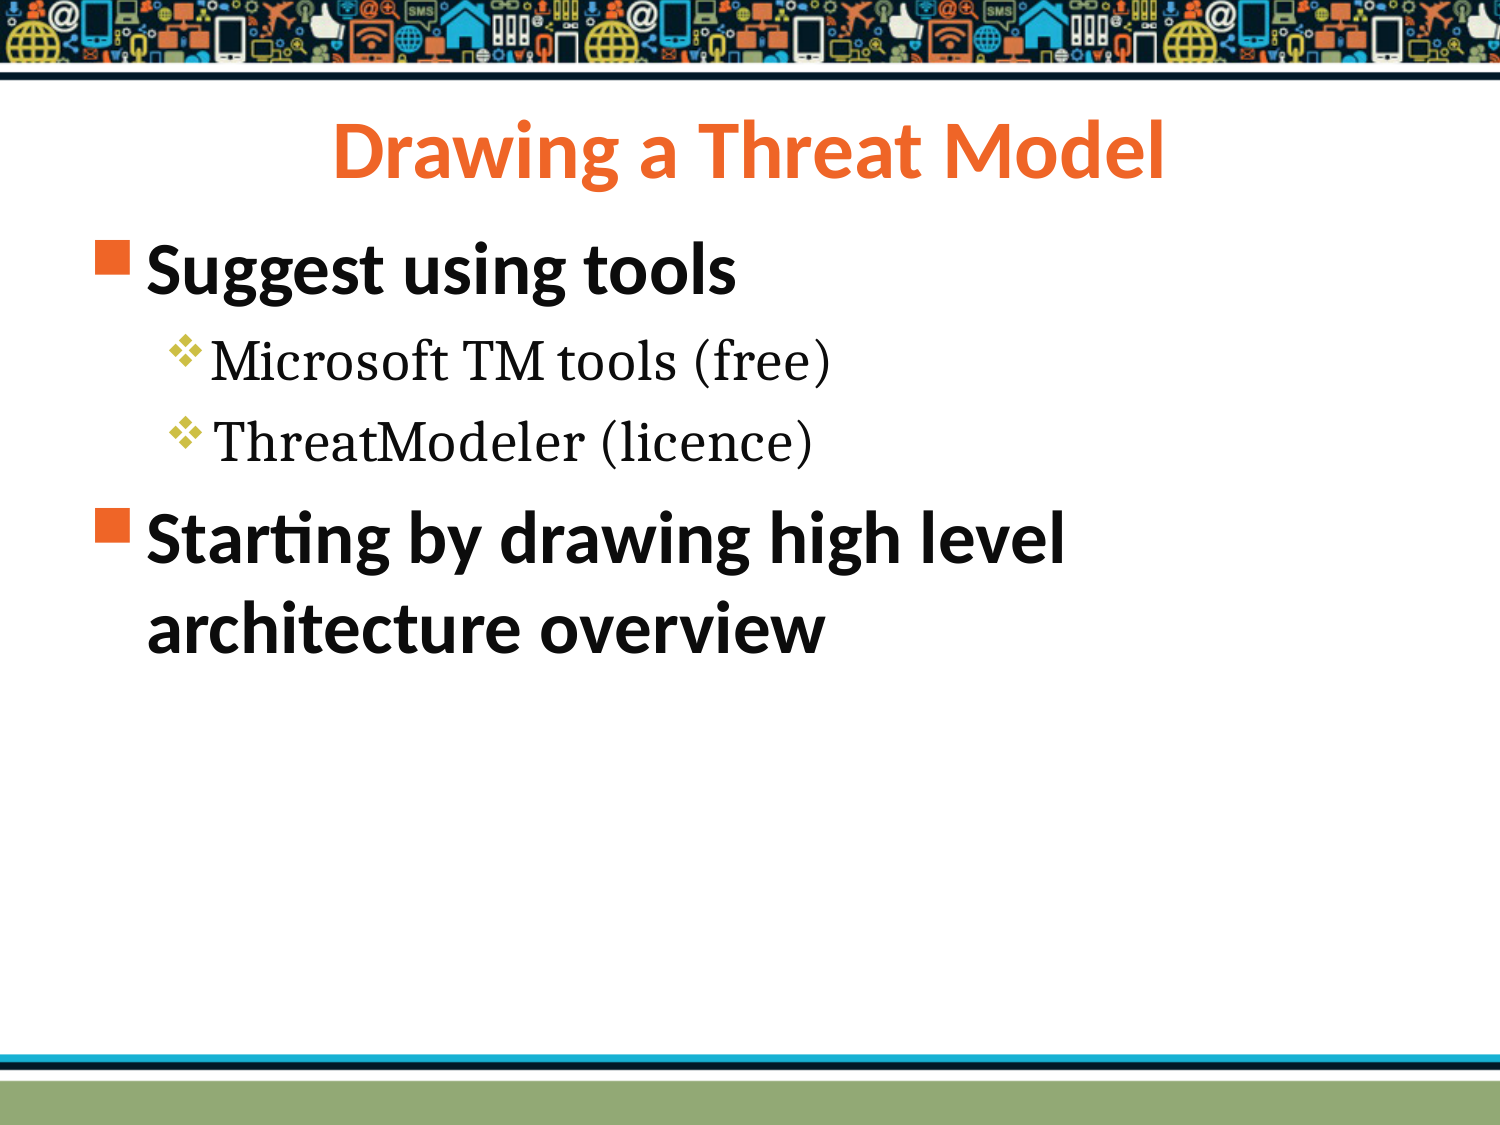

# Drawing a Threat Model
Suggest using tools
Microsoft TM tools (free)
ThreatModeler (licence)
Starting by drawing high level architecture overview